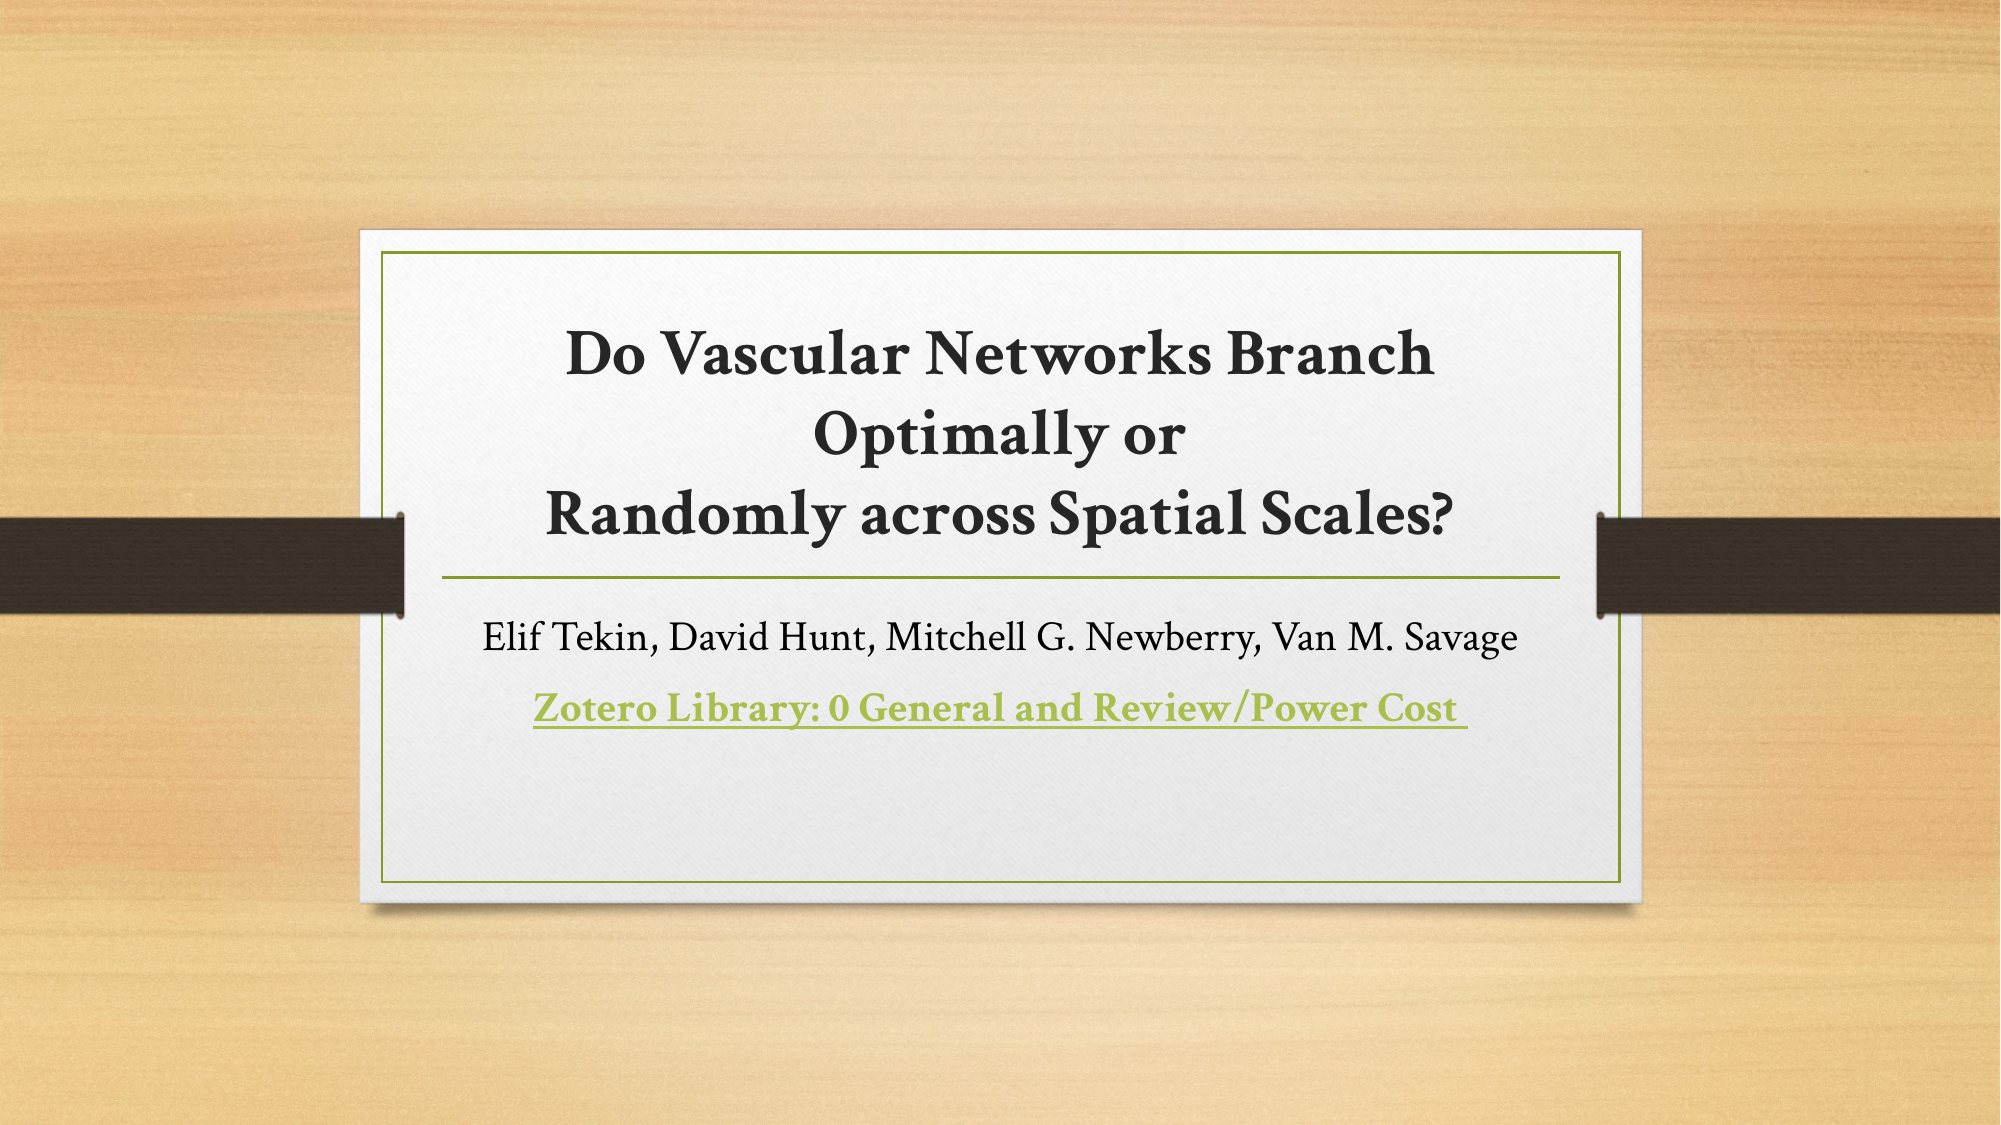

# Do Vascular Networks Branch Optimally or Randomly across Spatial Scales?
Elif Tekin, David Hunt, Mitchell G. Newberry, Van M. Savage
Zotero Library: 0 General and Review/Power Cost